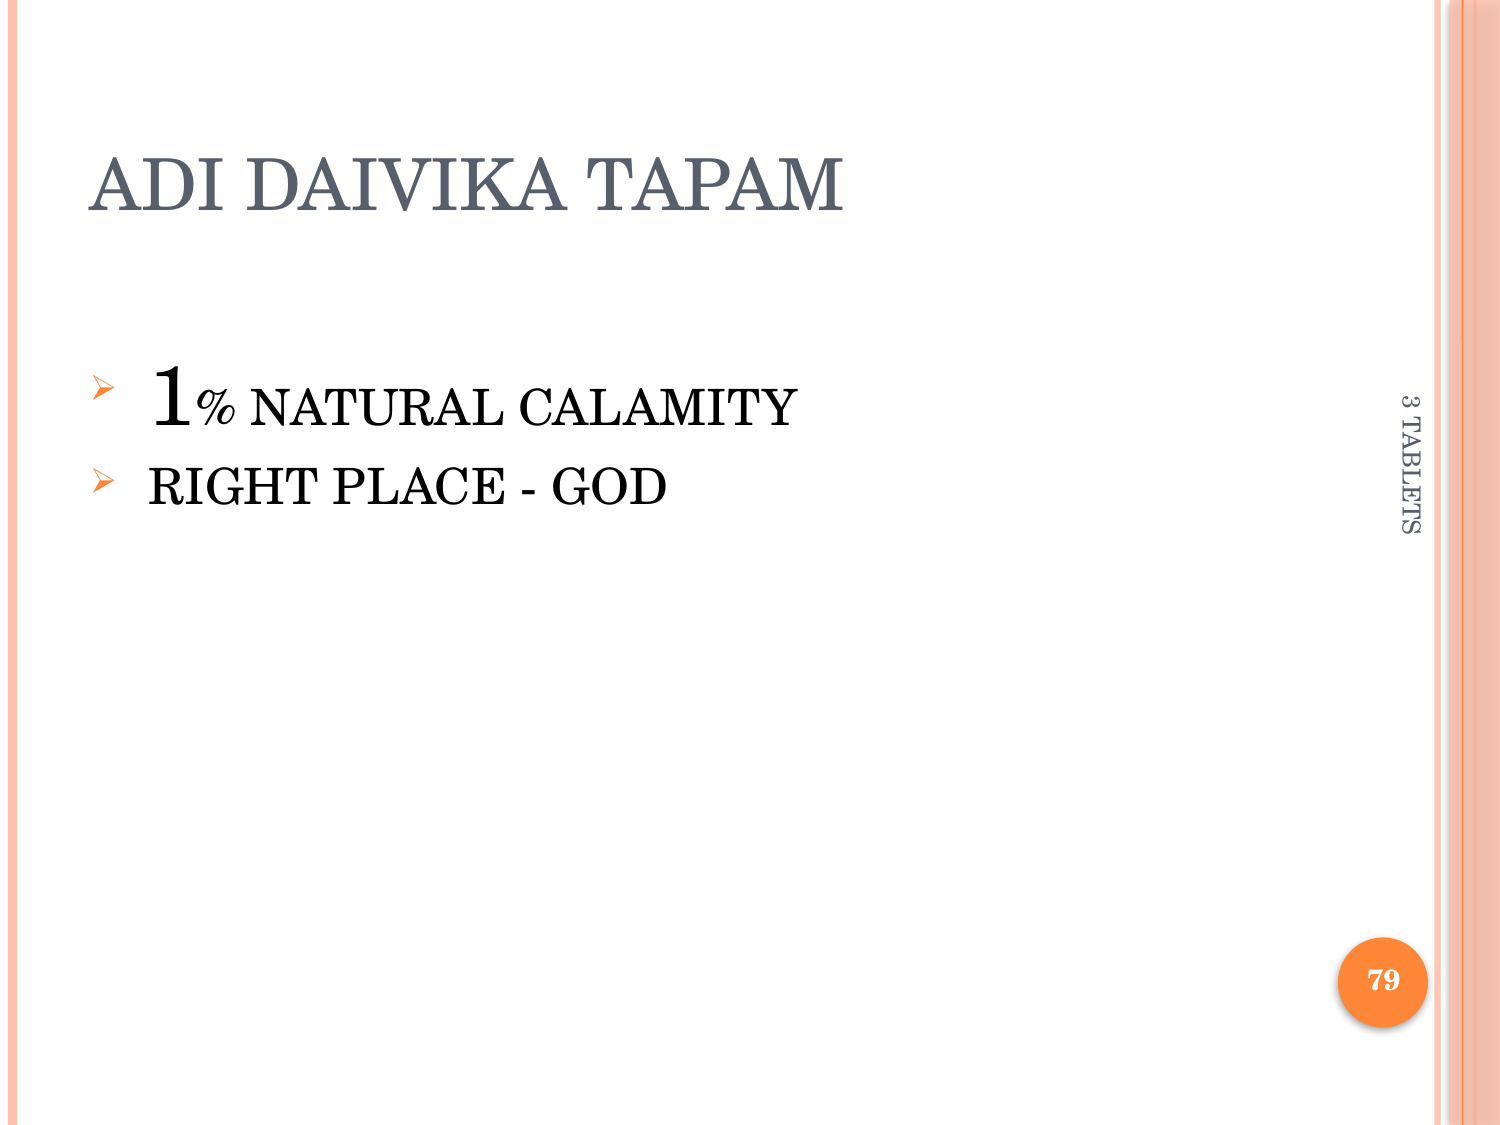

# ADI DAIVIKA TAPAM

 1% NATURAL CALAMITY
 RIGHT PLACE - GOD
3 TABLETS
79